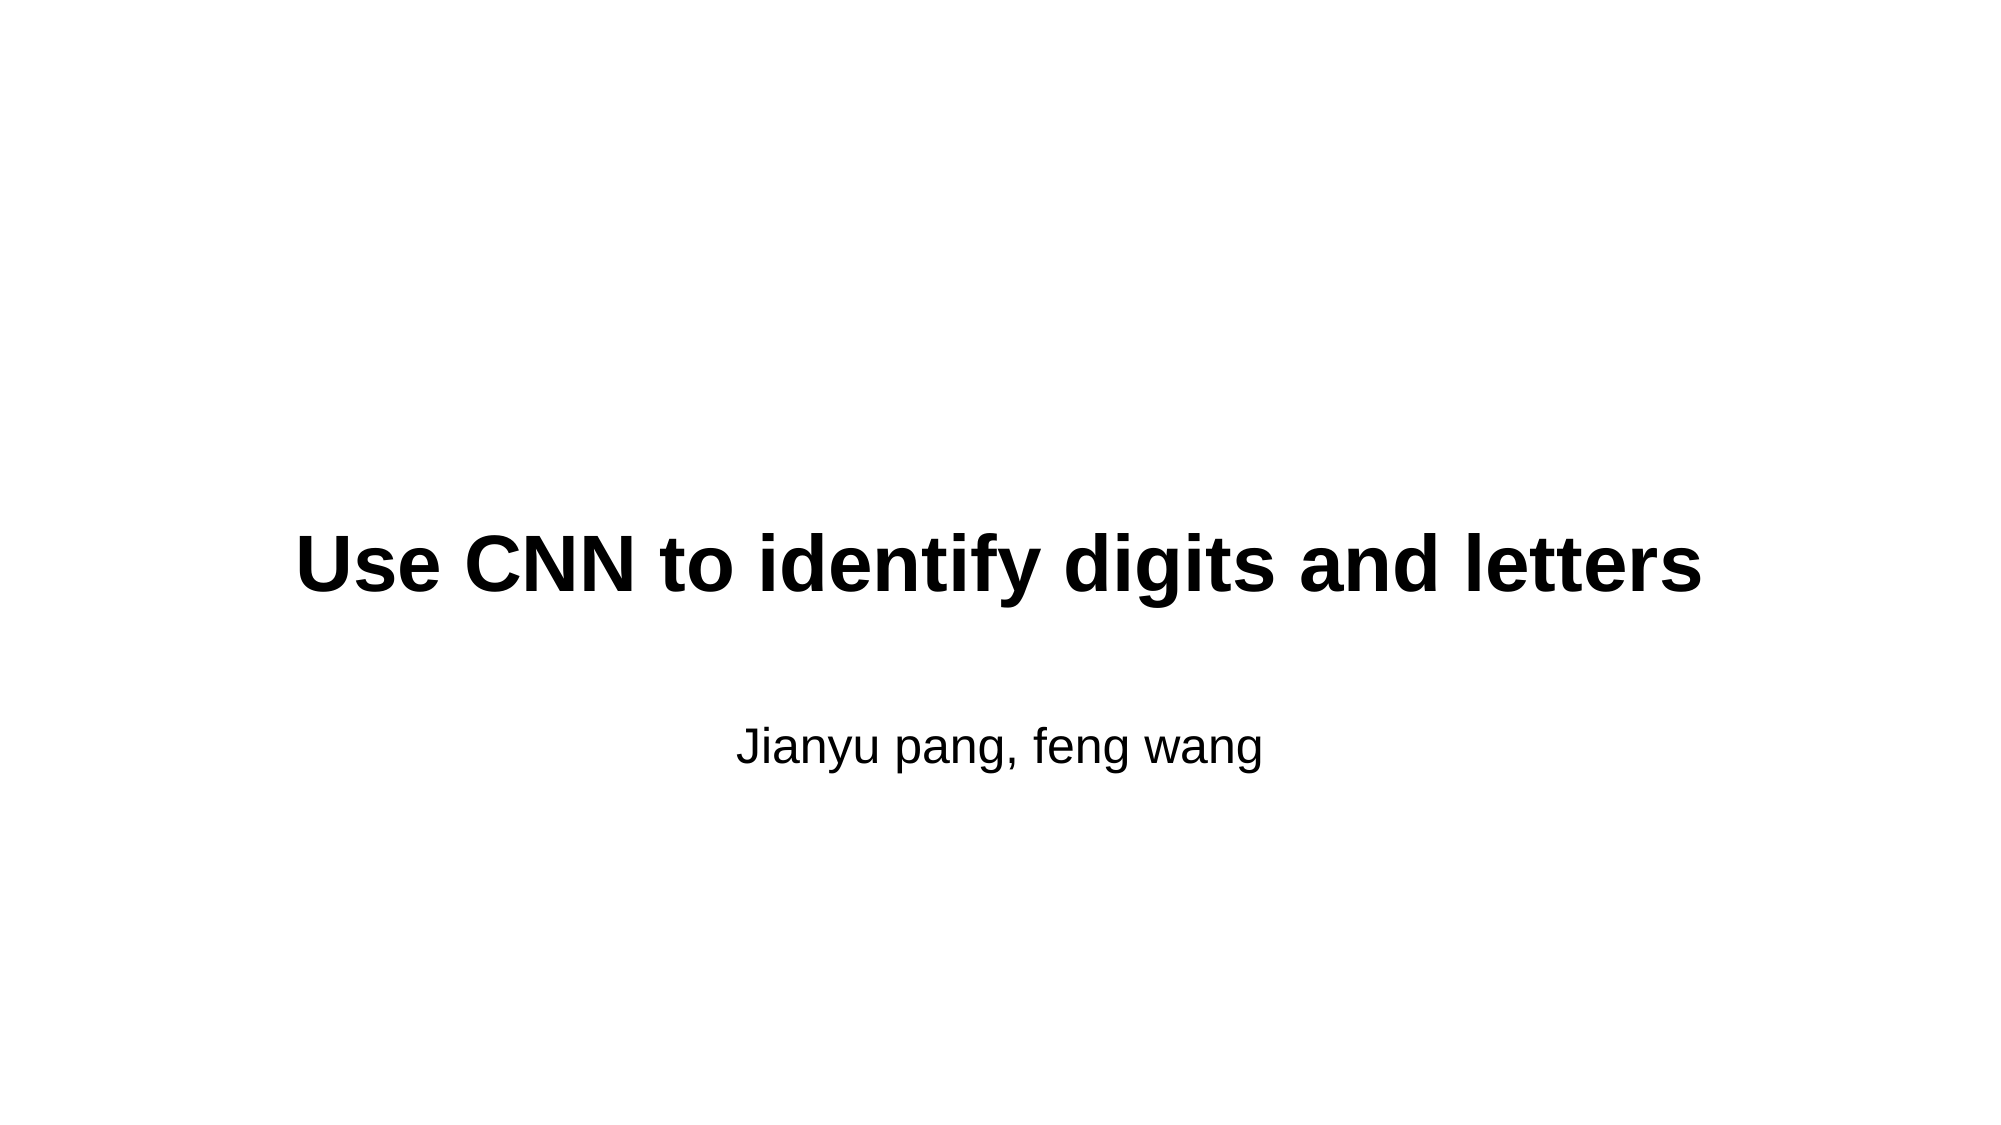

# Use CNN to identify digits and letters
Jianyu pang, feng wang